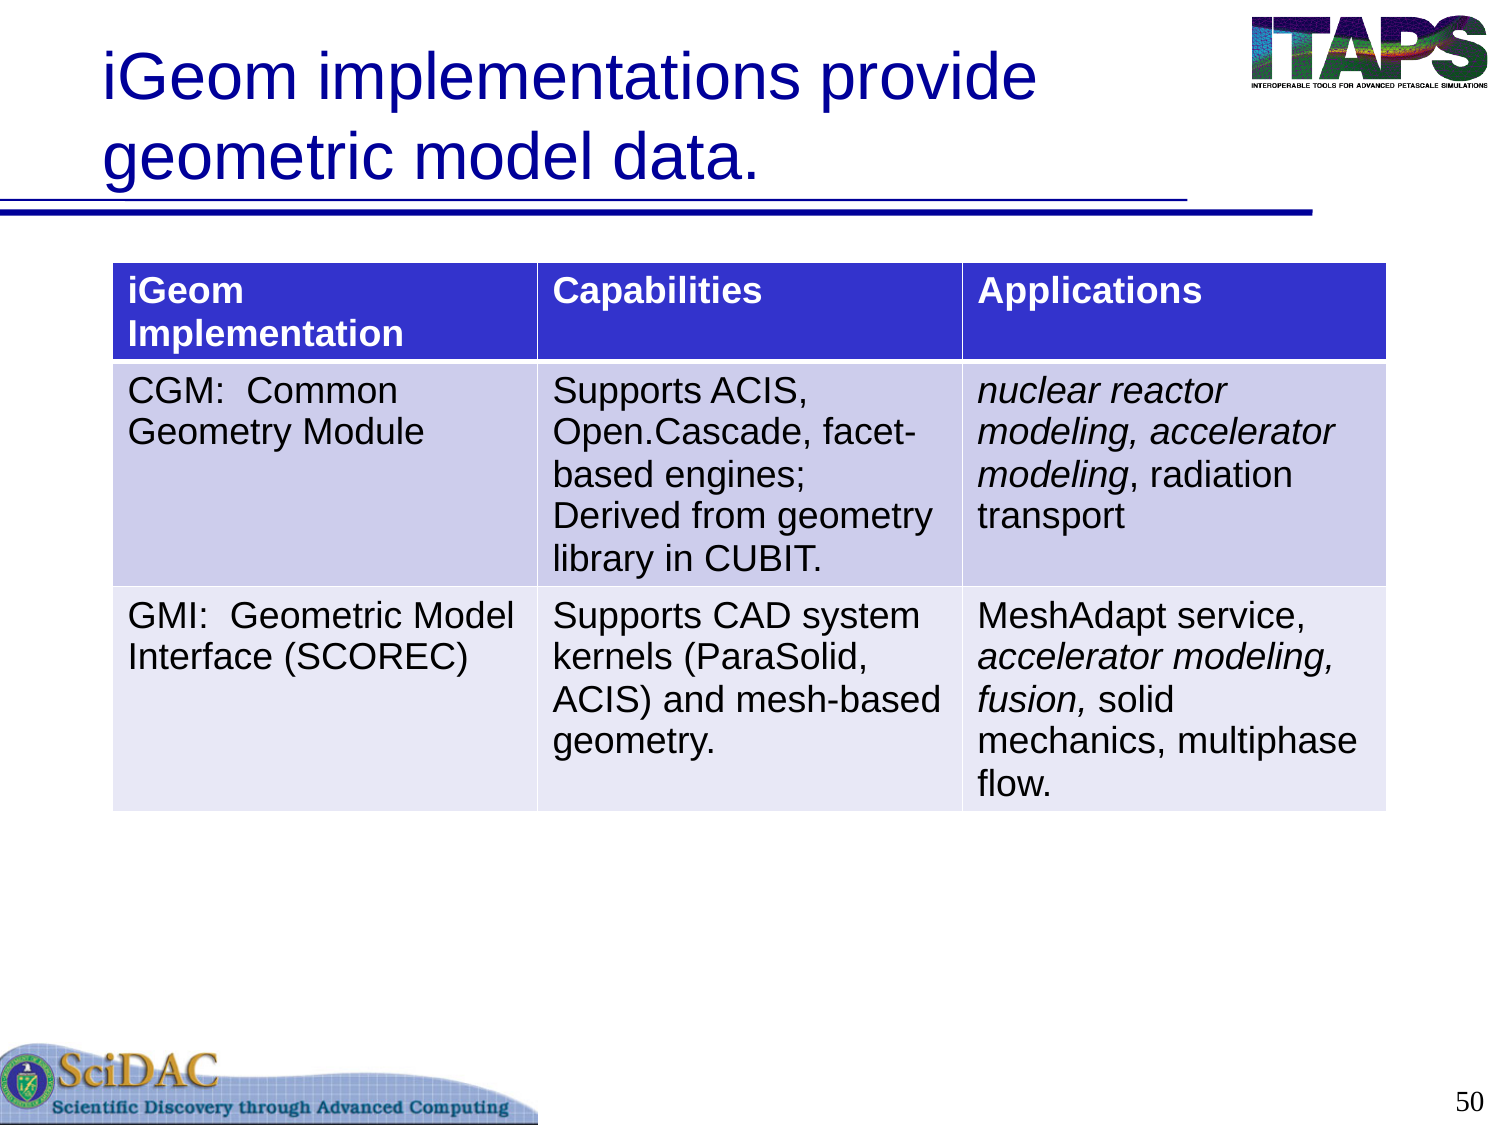

# iGeom implementations provide geometric model data.
| iGeom Implementation | Capabilities | Applications |
| --- | --- | --- |
| CGM: Common Geometry Module | Supports ACIS, Open.Cascade, facet-based engines; Derived from geometry library in CUBIT. | nuclear reactor modeling, accelerator modeling, radiation transport |
| GMI: Geometric Model Interface (SCOREC) | Supports CAD system kernels (ParaSolid, ACIS) and mesh-based geometry. | MeshAdapt service, accelerator modeling, fusion, solid mechanics, multiphase flow. |
50